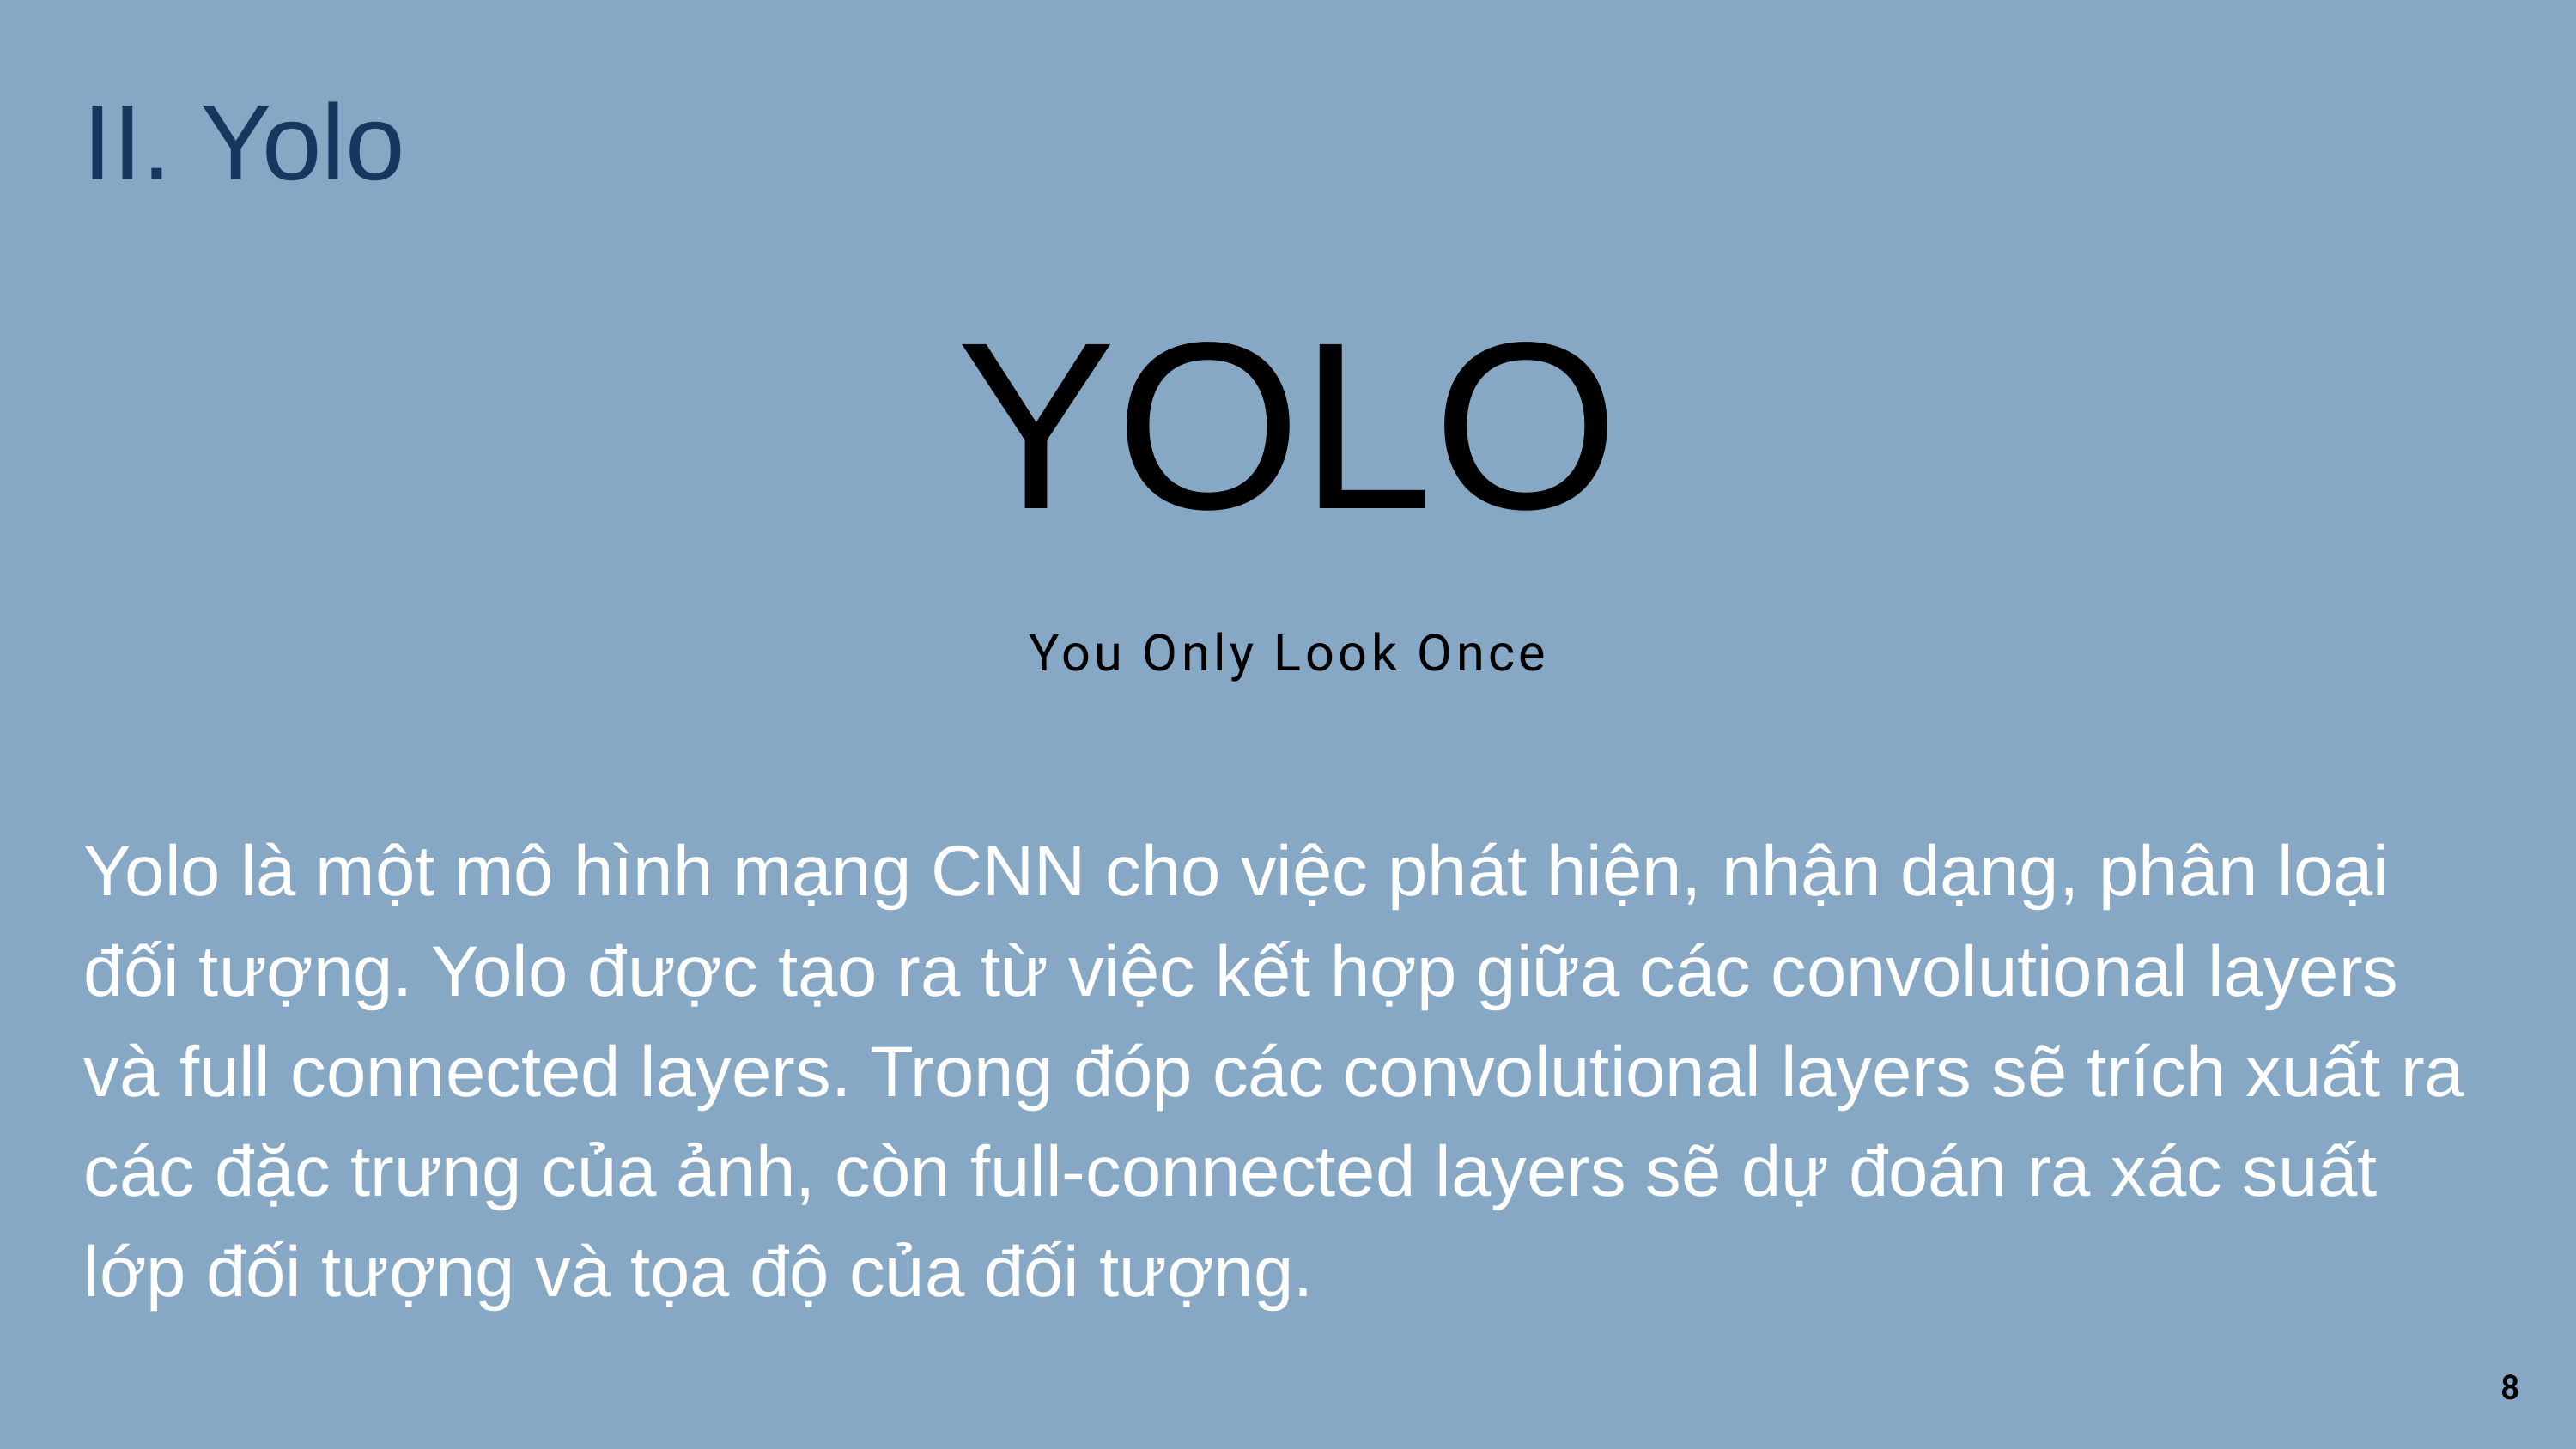

II. Yolo
YOLO
You Only Look Once
Yolo là một mô hình mạng CNN cho việc phát hiện, nhận dạng, phân loại đối tượng. Yolo được tạo ra từ việc kết hợp giữa các convolutional layers và full connected layers. Trong đóp các convolutional layers sẽ trích xuất ra các đặc trưng của ảnh, còn full-connected layers sẽ dự đoán ra xác suất lớp đối tượng và tọa độ của đối tượng.
8